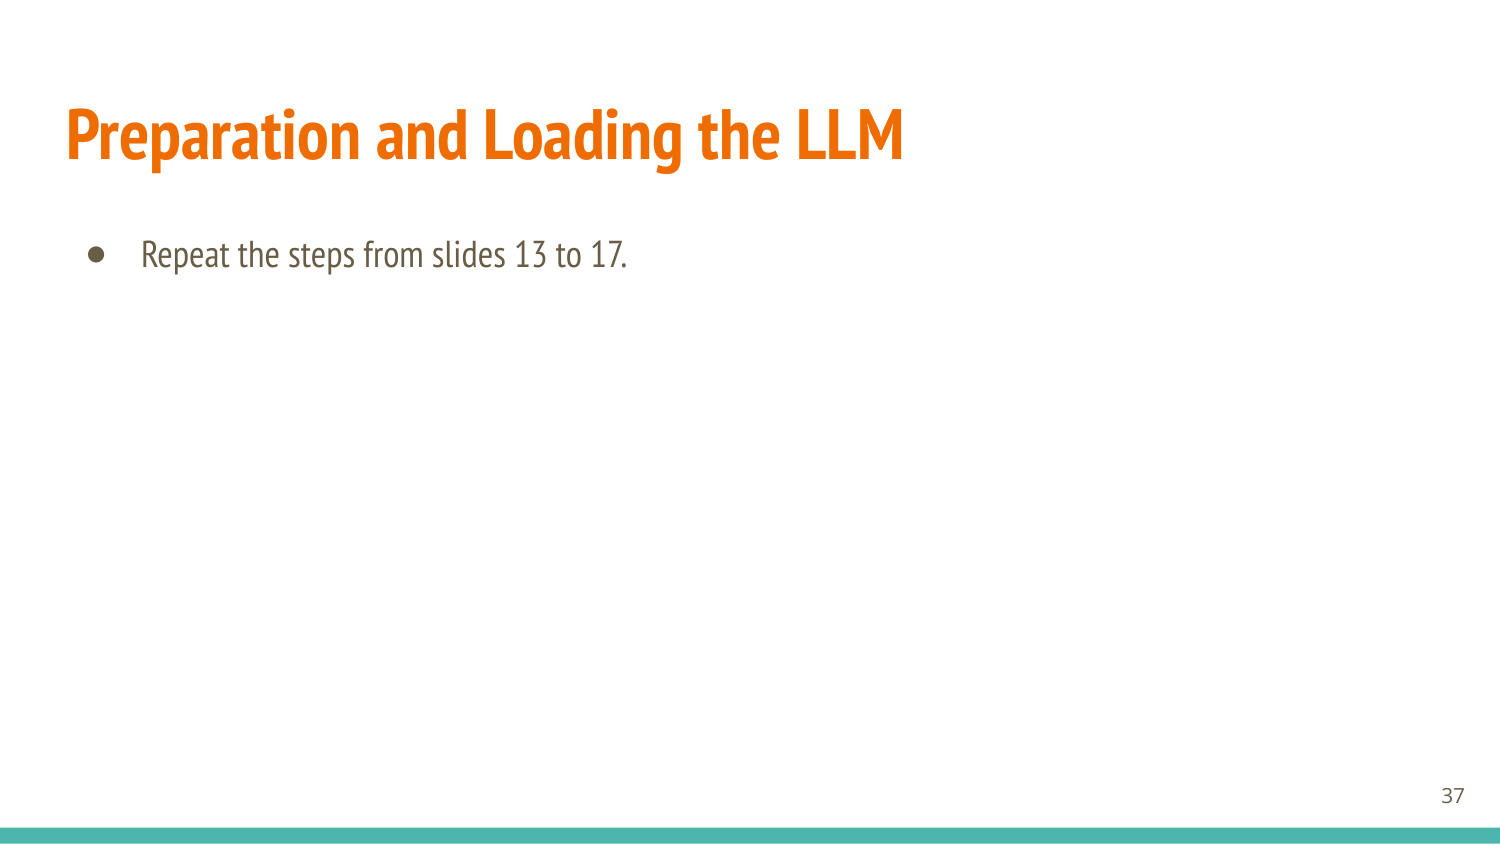

# Preparation and Loading the LLM
Repeat the steps from slides 13 to 17.
37